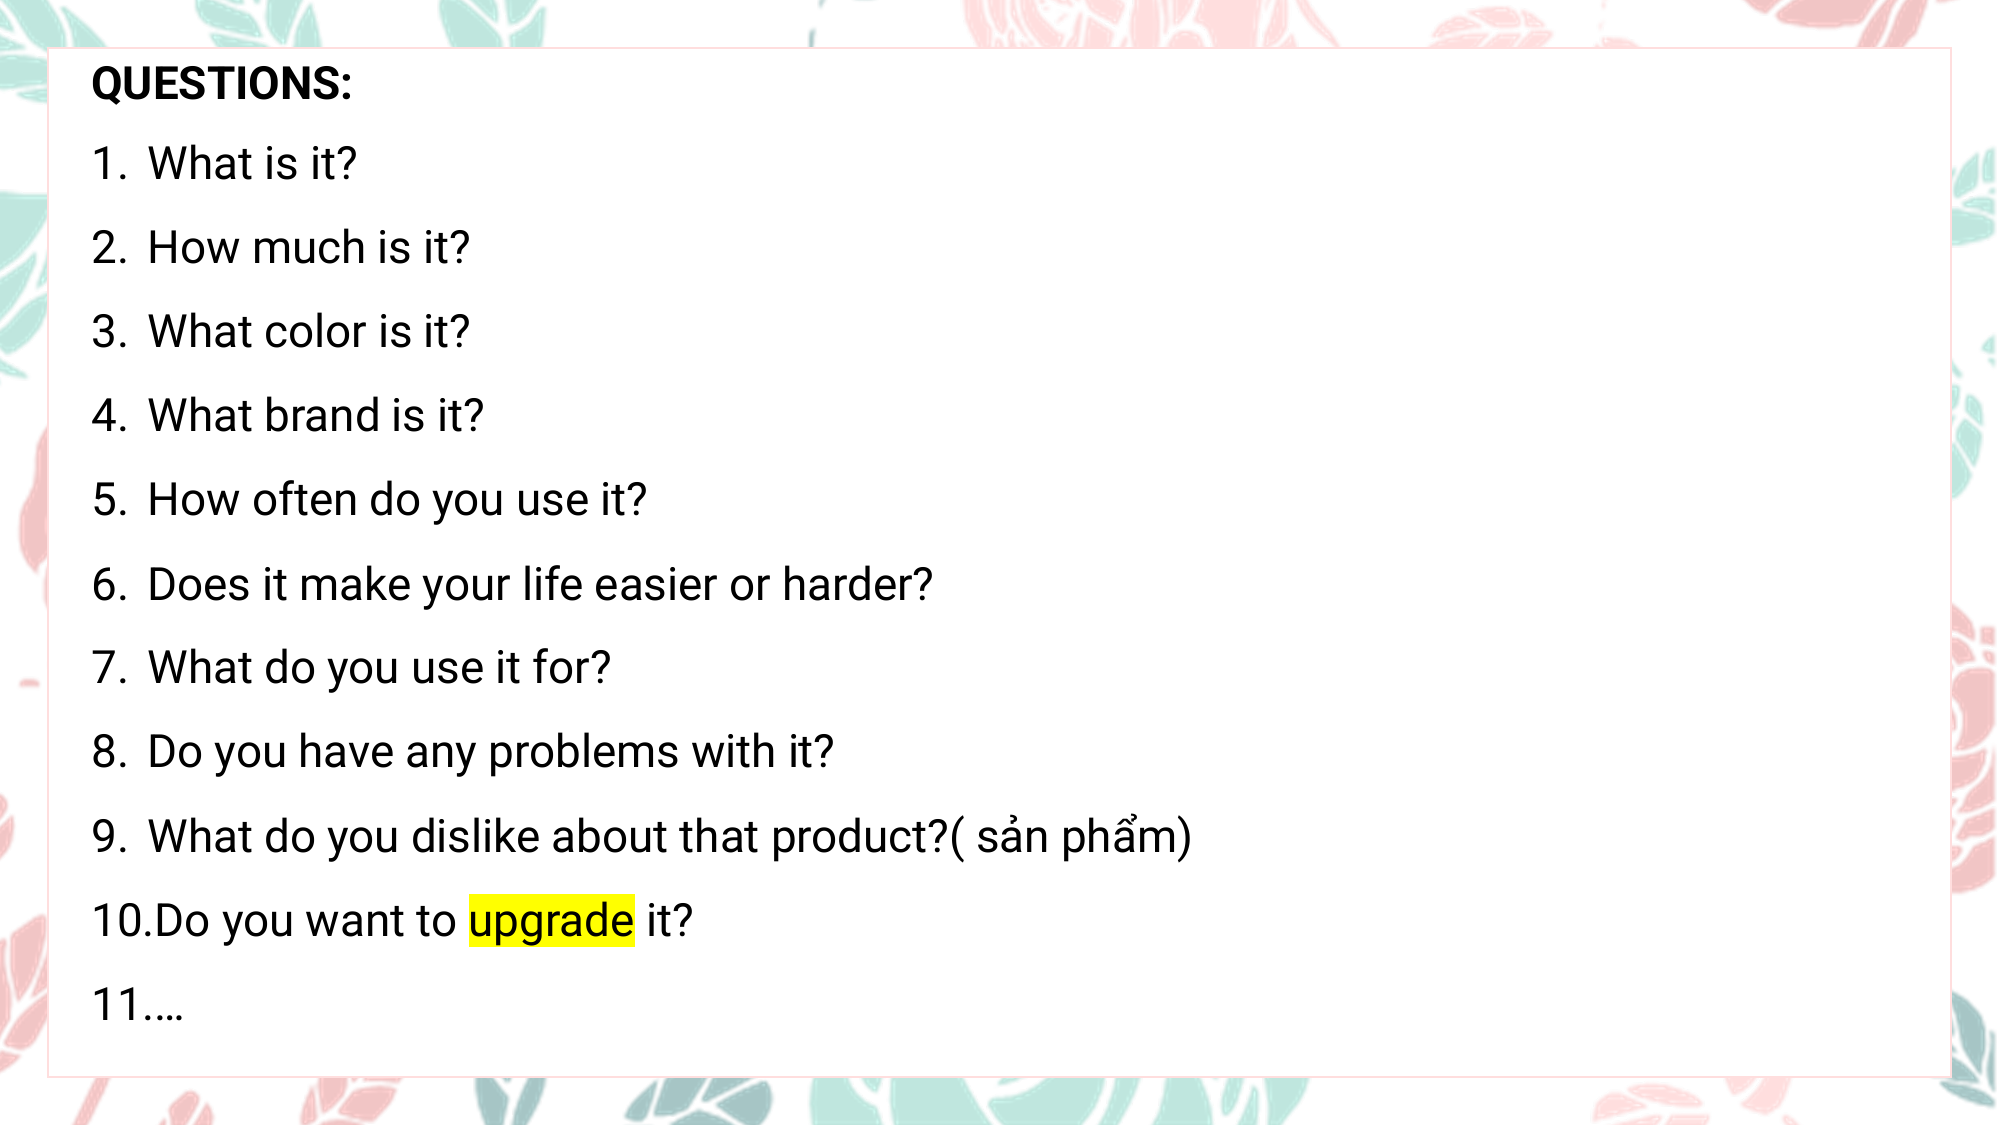

QUESTIONS:
What is it?
How much is it?
What color is it?
What brand is it?
How often do you use it?
Does it make your life easier or harder?
What do you use it for?
Do you have any problems with it?
What do you dislike about that product?( sản phẩm)
Do you want to upgrade it?
…